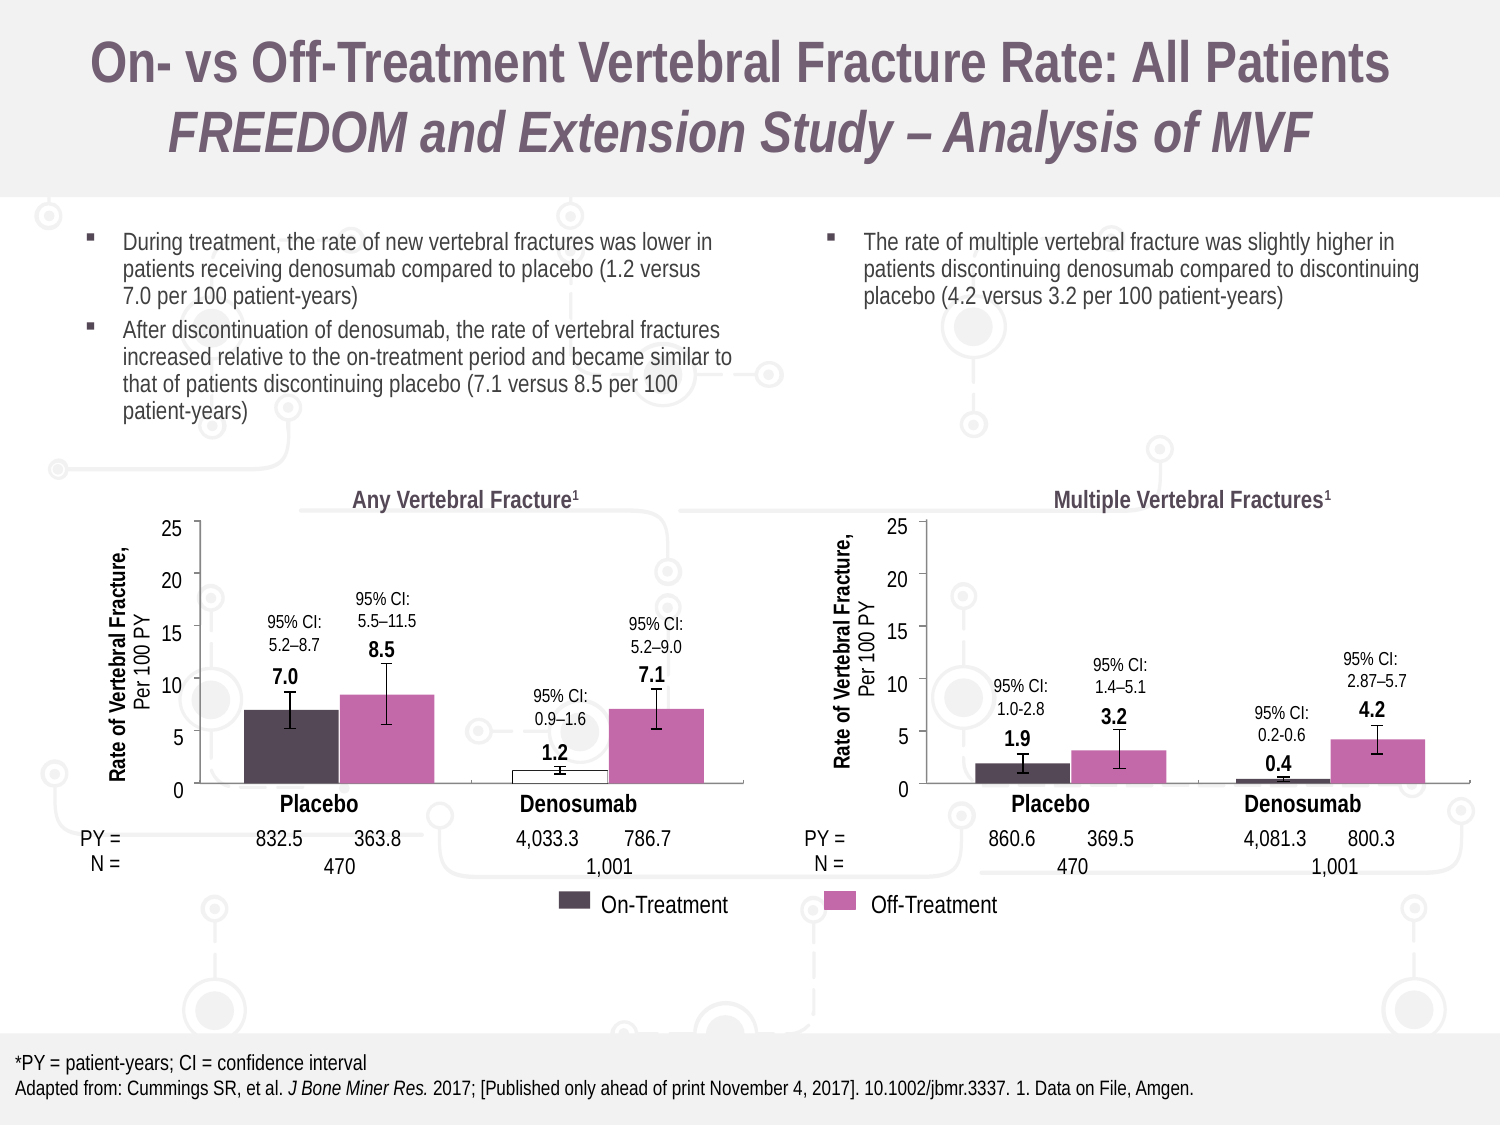

# On- vs Off-Treatment Vertebral Fracture Rate: All Patients FREEDOM and Extension Study – Analysis of MVF
During treatment, the rate of new vertebral fractures was lower in patients receiving denosumab compared to placebo (1.2 versus 7.0 per 100 patient-years)
After discontinuation of denosumab, the rate of vertebral fractures increased relative to the on-treatment period and became similar to that of patients discontinuing placebo (7.1 versus 8.5 per 100 patient-years)
The rate of multiple vertebral fracture was slightly higher in patients discontinuing denosumab compared to discontinuing placebo (4.2 versus 3.2 per 100 patient-years)

Multiple Vertebral Fractures1
Any Vertebral Fracture1
25
25
20
15
10
5
0

20
15
8.5

Rate of Vertebral Fracture,
Per 100 PY
7.1

7.0

10

4.2

3.2

5
1.9

1.2

0.4

0

Placebo
Denosumab
Placebo
Denosumab
860.6
4,081.3
832.5
4,033.3
PY =
369.5
800.3
PY =
363.8
786.7
470
1,001
470
1,001
N =
N =
On-Treatment
Off-Treatment

95% CI:   5.5–11.5
95% CI: 5.2–8.7
95% CI: 5.2–9.0
Rate of Vertebral Fracture,
Per 100 PY
95% CI:    2.87–5.7
95% CI: 1.4–5.1
95% CI: 1.0-2.8
95% CI: 0.9–1.6
95% CI: 0.2-0.6

*PY = patient-years; CI = confidence interval
Adapted from: Cummings SR, et al. J Bone Miner Res. 2017; [Published only ahead of print November 4, 2017]. 10.1002/jbmr.3337. 1. Data on File, Amgen.